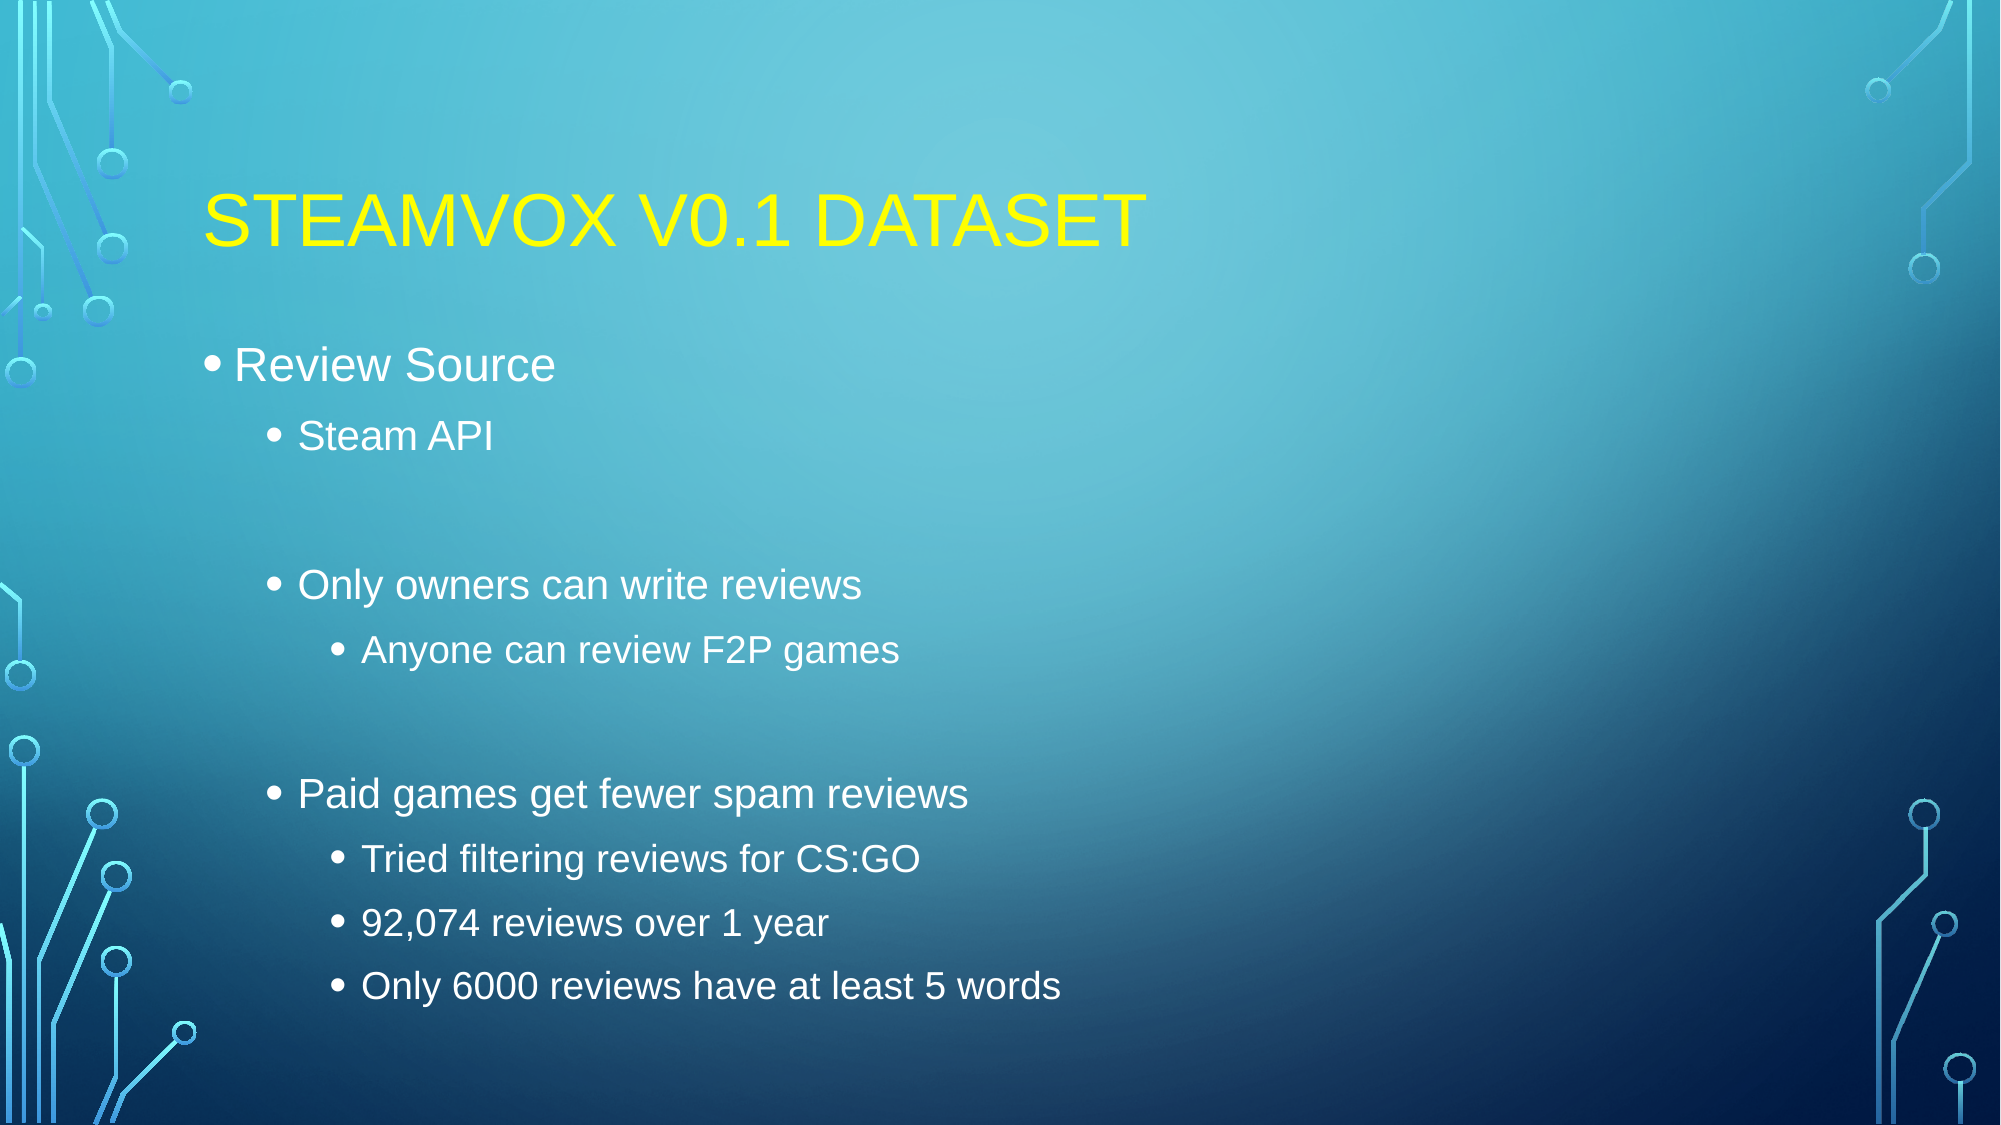

# SteamVox v0.1 Dataset
Review Source
Steam API

Only owners can write reviews
Anyone can review F2P games

Paid games get fewer spam reviews
Tried filtering reviews for CS:GO
92,074 reviews over 1 year
Only 6000 reviews have at least 5 words